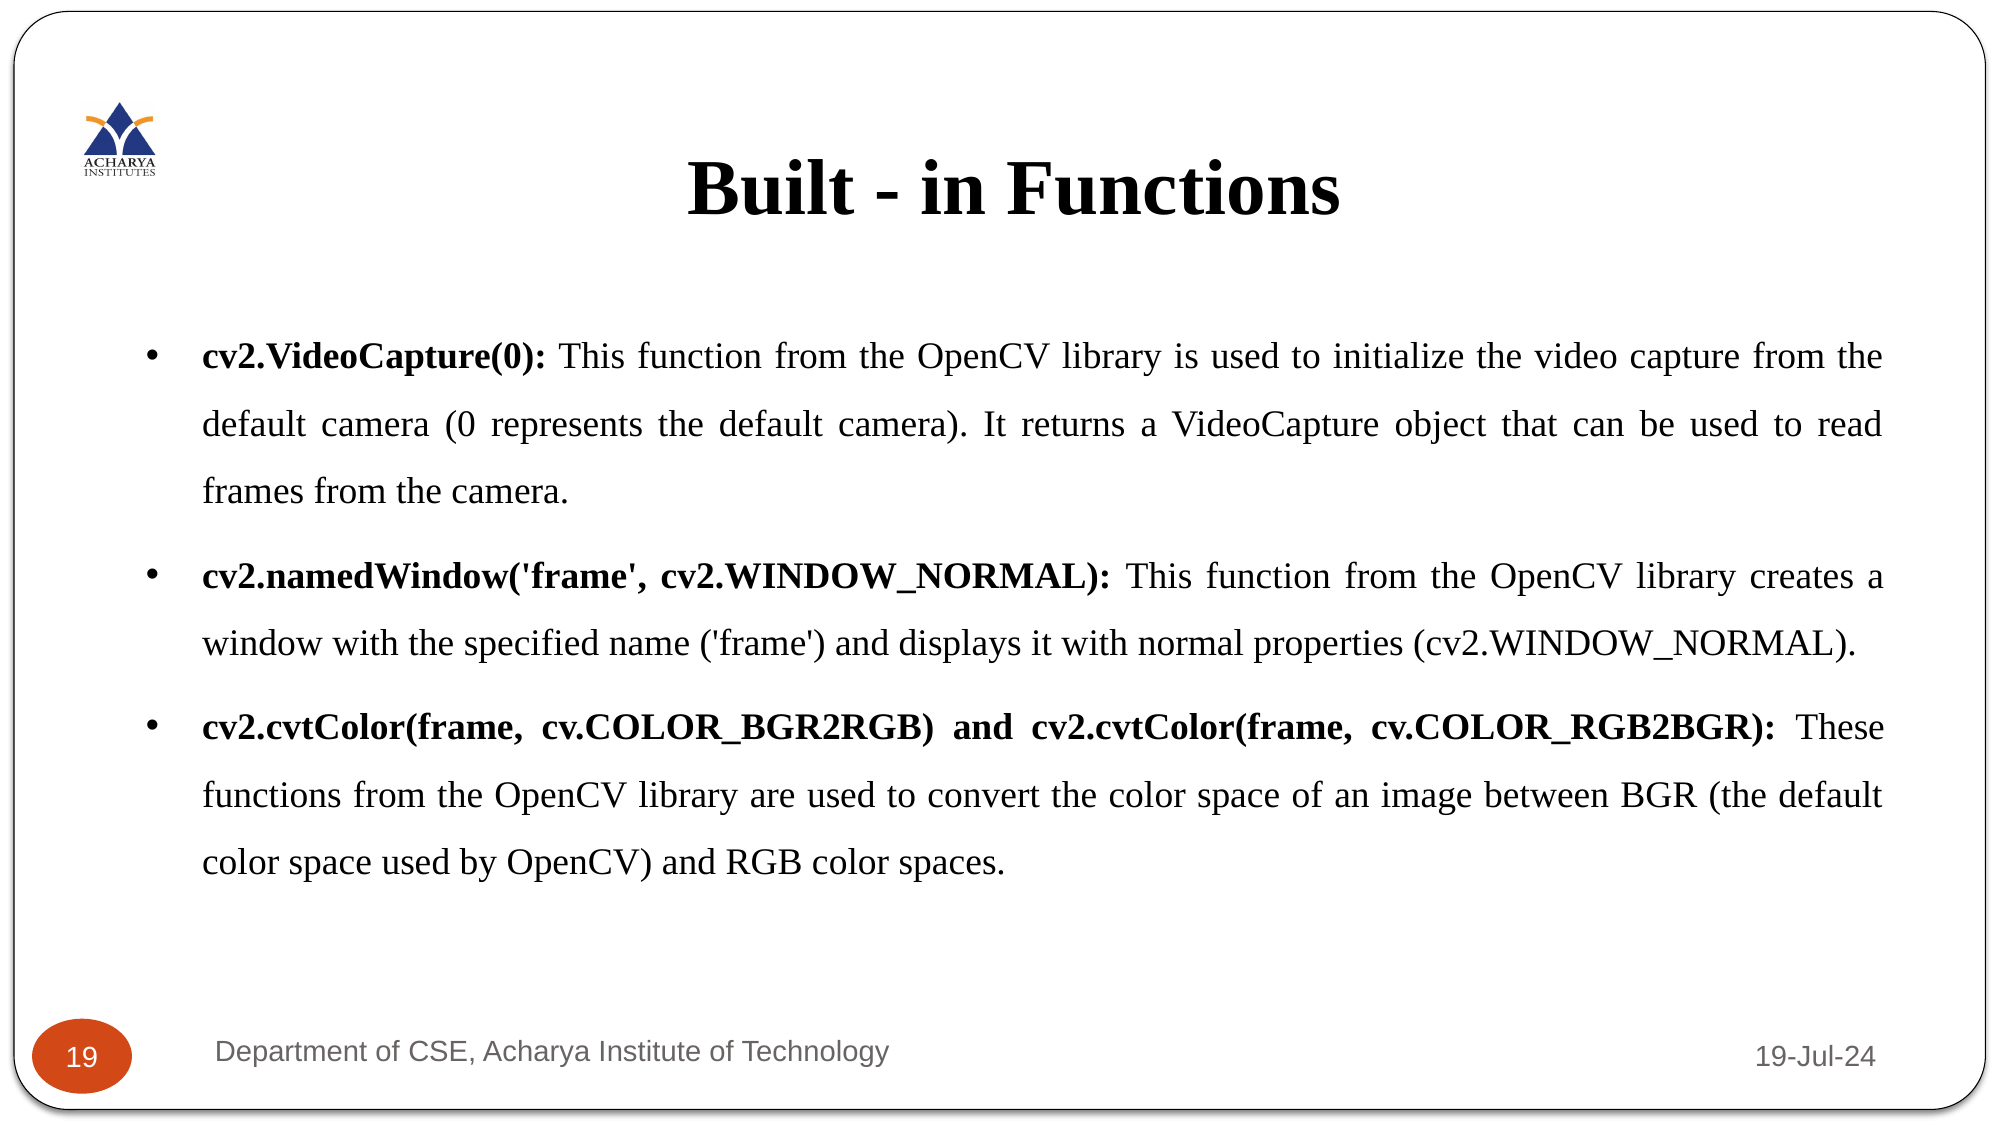

# Built - in Functions
cv2.VideoCapture(0): This function from the OpenCV library is used to initialize the video capture from the default camera (0 represents the default camera). It returns a VideoCapture object that can be used to read frames from the camera.
cv2.namedWindow('frame', cv2.WINDOW_NORMAL): This function from the OpenCV library creates a window with the specified name ('frame') and displays it with normal properties (cv2.WINDOW_NORMAL).
cv2.cvtColor(frame, cv.COLOR_BGR2RGB) and cv2.cvtColor(frame, cv.COLOR_RGB2BGR): These functions from the OpenCV library are used to convert the color space of an image between BGR (the default color space used by OpenCV) and RGB color spaces.
Department of CSE, Acharya Institute of Technology
19-Jul-24
19